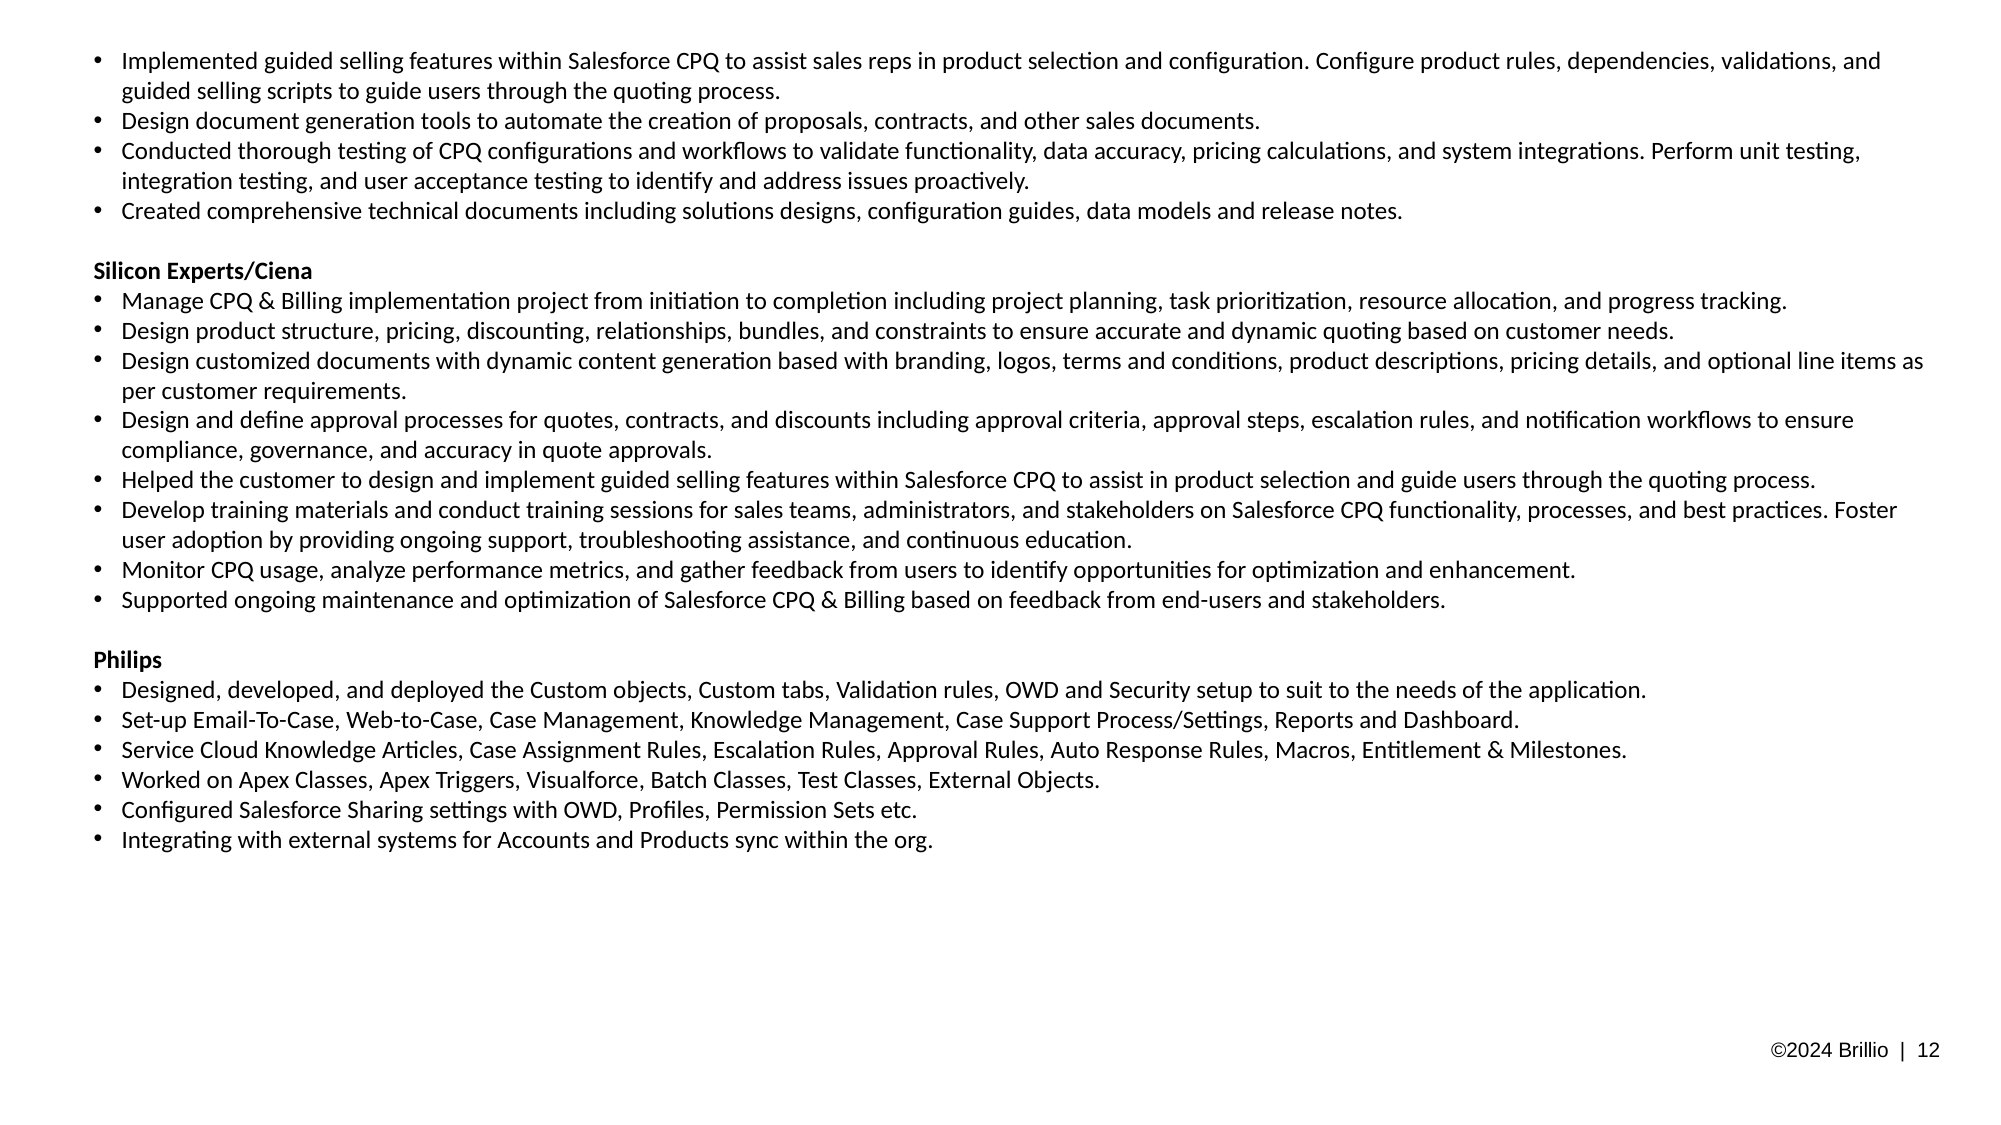

Implemented guided selling features within Salesforce CPQ to assist sales reps in product selection and configuration. Configure product rules, dependencies, validations, and guided selling scripts to guide users through the quoting process.
Design document generation tools to automate the creation of proposals, contracts, and other sales documents.
Conducted thorough testing of CPQ configurations and workflows to validate functionality, data accuracy, pricing calculations, and system integrations. Perform unit testing, integration testing, and user acceptance testing to identify and address issues proactively.
Created comprehensive technical documents including solutions designs, configuration guides, data models and release notes.

Silicon Experts/Ciena
Manage CPQ & Billing implementation project from initiation to completion including project planning, task prioritization, resource allocation, and progress tracking.
Design product structure, pricing, discounting, relationships, bundles, and constraints to ensure accurate and dynamic quoting based on customer needs.
Design customized documents with dynamic content generation based with branding, logos, terms and conditions, product descriptions, pricing details, and optional line items as per customer requirements.
Design and define approval processes for quotes, contracts, and discounts including approval criteria, approval steps, escalation rules, and notification workflows to ensure compliance, governance, and accuracy in quote approvals.
Helped the customer to design and implement guided selling features within Salesforce CPQ to assist in product selection and guide users through the quoting process.
Develop training materials and conduct training sessions for sales teams, administrators, and stakeholders on Salesforce CPQ functionality, processes, and best practices. Foster user adoption by providing ongoing support, troubleshooting assistance, and continuous education.
Monitor CPQ usage, analyze performance metrics, and gather feedback from users to identify opportunities for optimization and enhancement.
Supported ongoing maintenance and optimization of Salesforce CPQ & Billing based on feedback from end-users and stakeholders.

Philips
Designed, developed, and deployed the Custom objects, Custom tabs, Validation rules, OWD and Security setup to suit to the needs of the application.
Set-up Email-To-Case, Web-to-Case, Case Management, Knowledge Management, Case Support Process/Settings, Reports and Dashboard.
Service Cloud Knowledge Articles, Case Assignment Rules, Escalation Rules, Approval Rules, Auto Response Rules, Macros, Entitlement & Milestones.
Worked on Apex Classes, Apex Triggers, Visualforce, Batch Classes, Test Classes, External Objects.
Configured Salesforce Sharing settings with OWD, Profiles, Permission Sets etc.
Integrating with external systems for Accounts and Products sync within the org.
©2024 Brillio  |  12